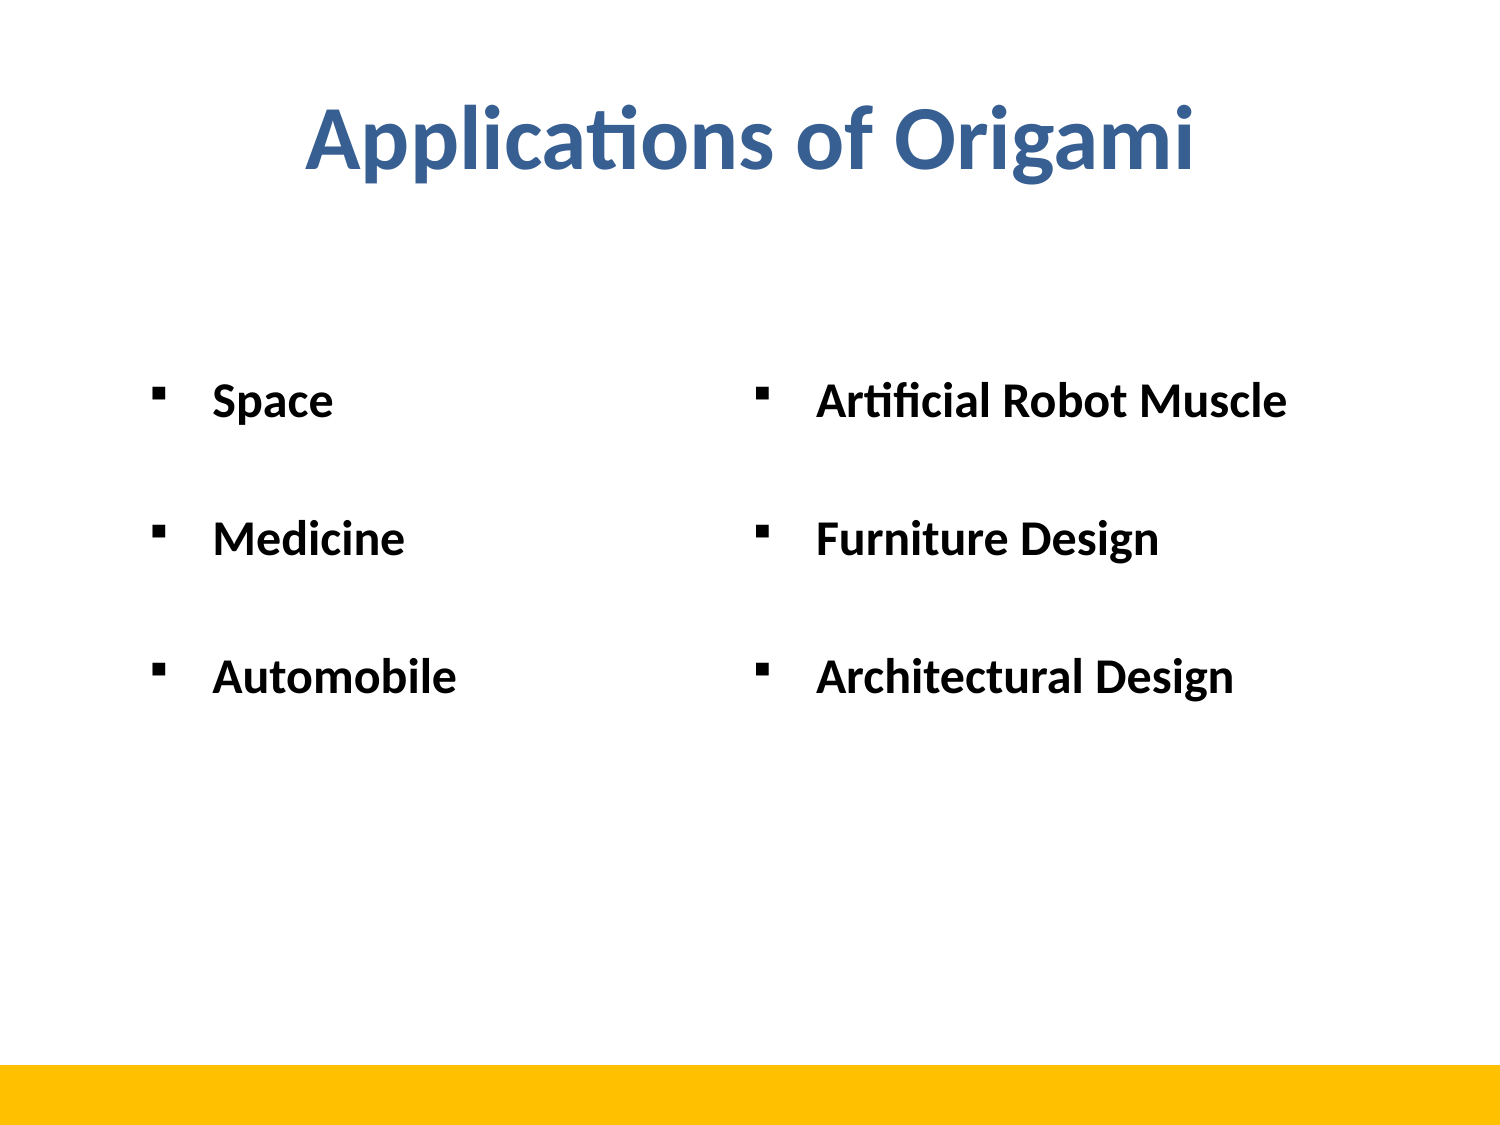

# Applications of Origami
Space

Medicine

Automobile

Artificial Robot Muscle

Furniture Design

Architectural Design